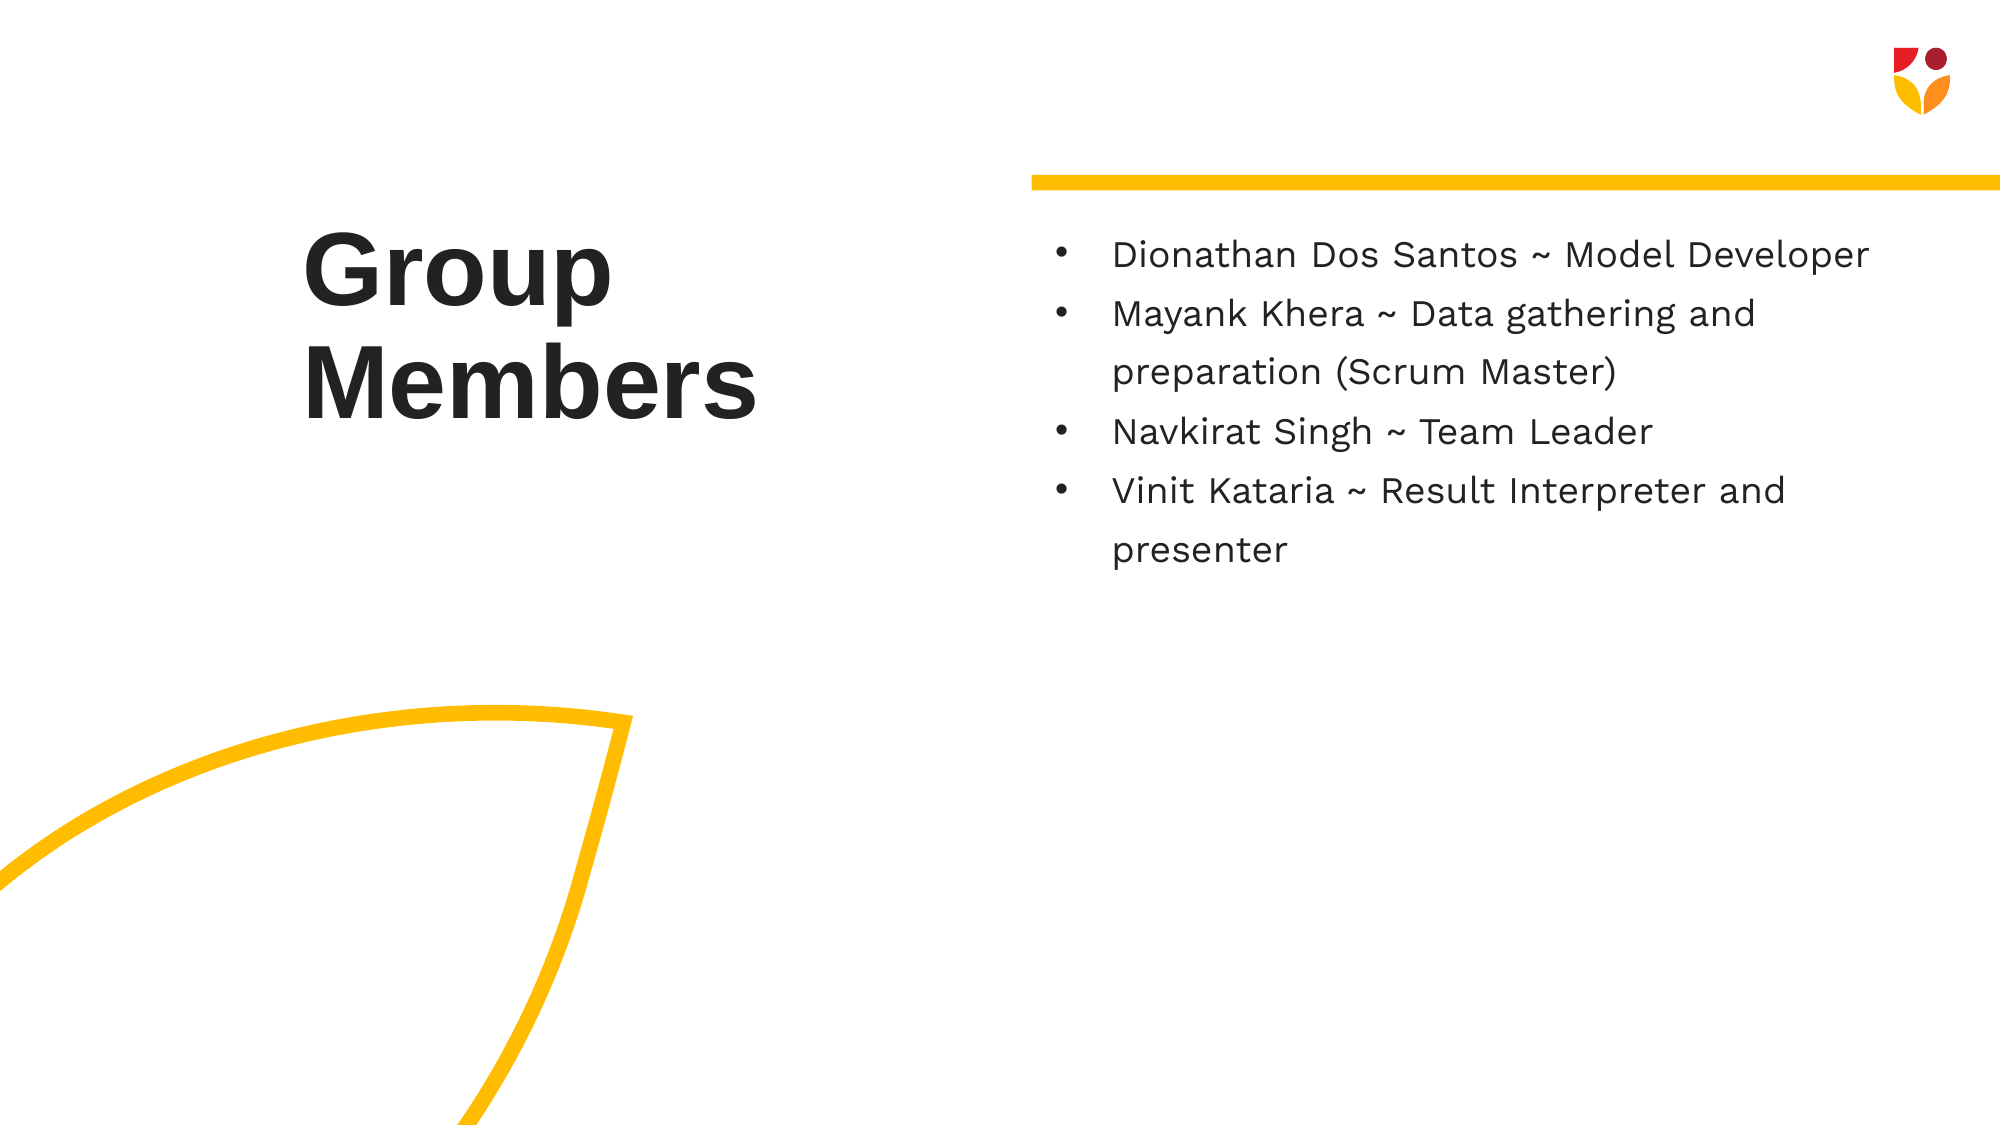

# Group Members
Dionathan Dos Santos ~ Model Developer
Mayank Khera ~ Data gathering and preparation (Scrum Master)
Navkirat Singh ~ Team Leader
Vinit Kataria ~ Result Interpreter and presenter